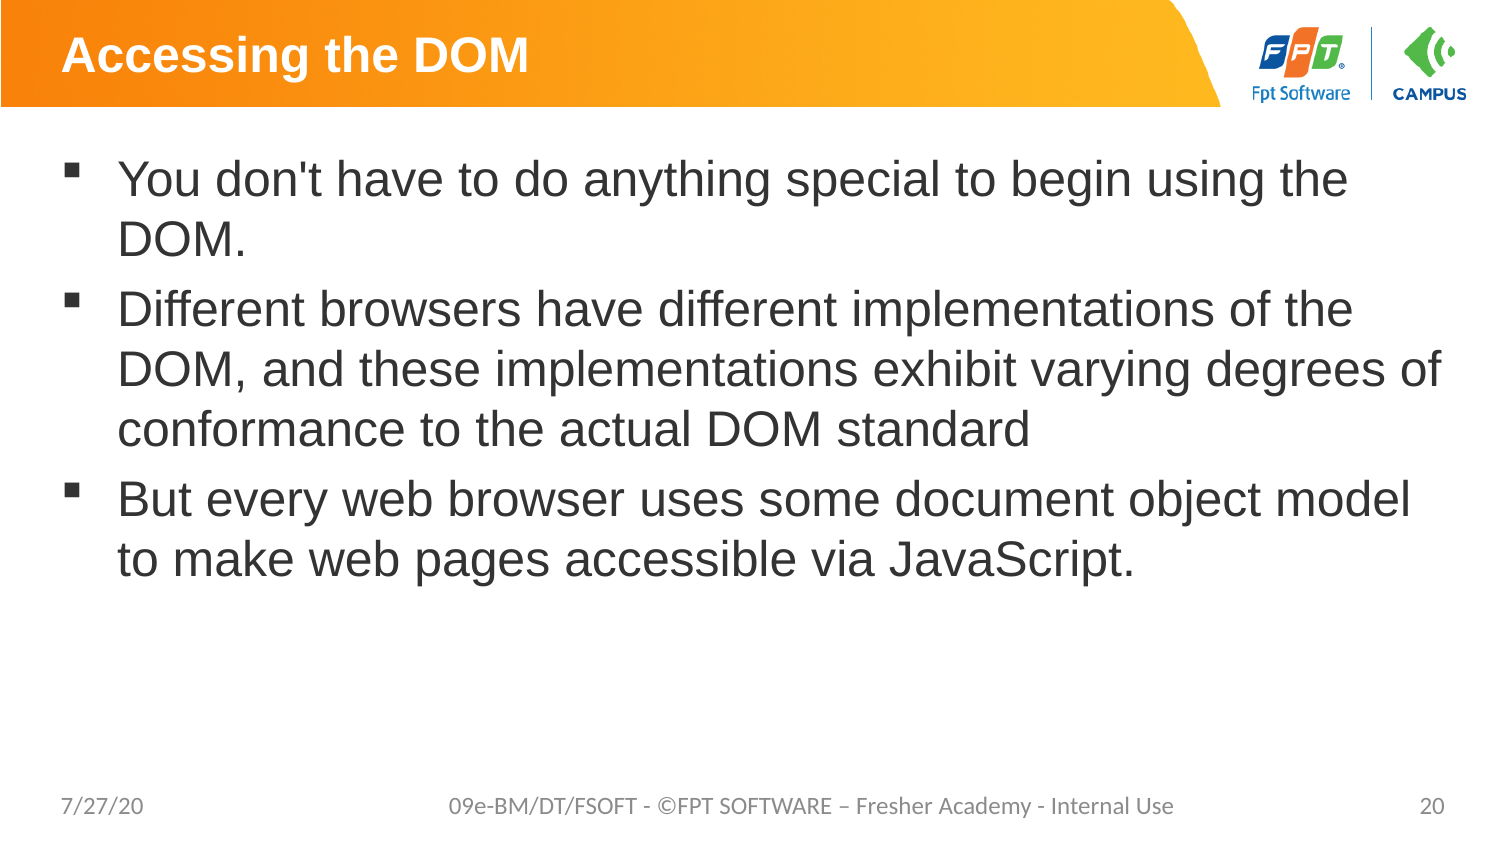

# Accessing the DOM
You don't have to do anything special to begin using the DOM.
Different browsers have different implementations of the DOM, and these implementations exhibit varying degrees of conformance to the actual DOM standard
But every web browser uses some document object model to make web pages accessible via JavaScript.
7/27/20
09e-BM/DT/FSOFT - ©FPT SOFTWARE – Fresher Academy - Internal Use
20